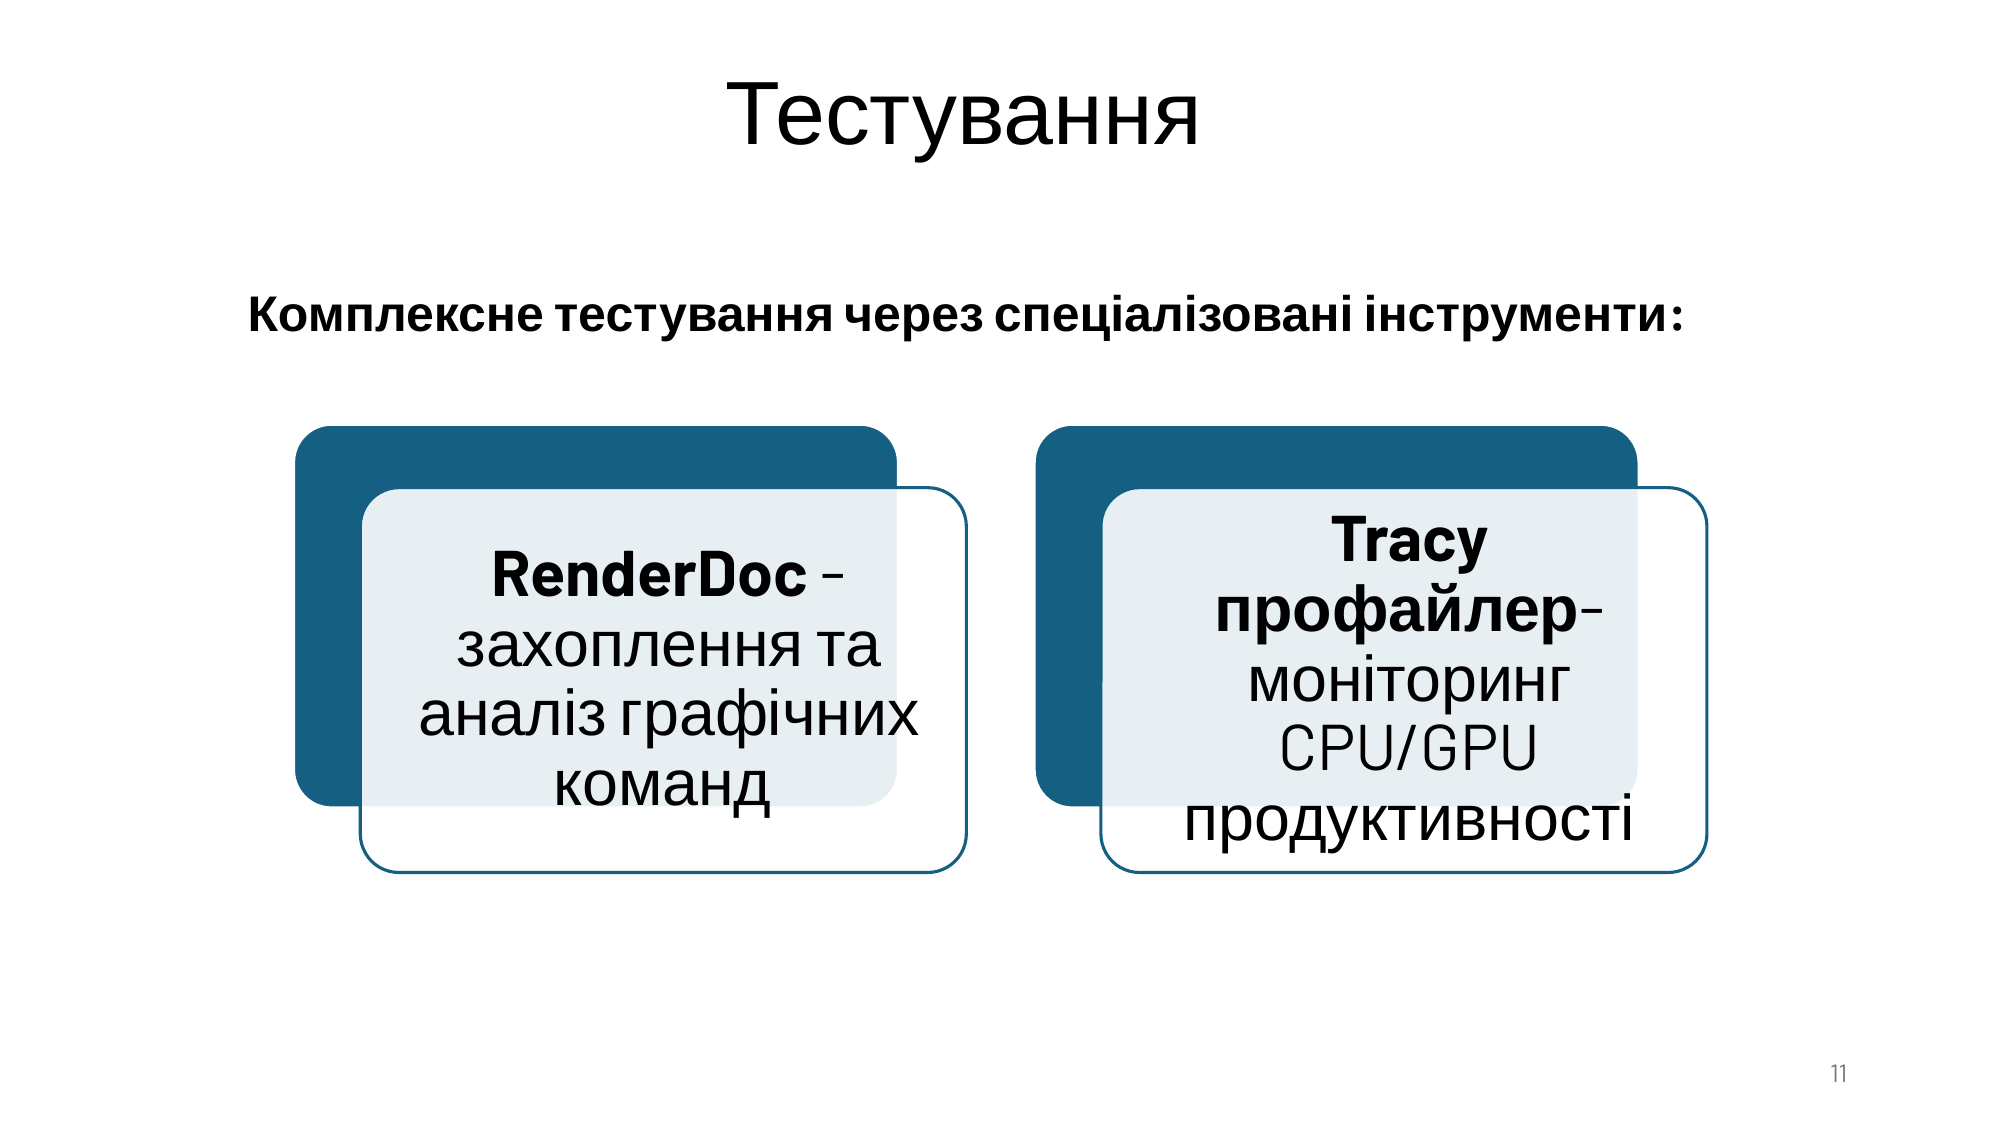

# Тестування
Комплексне тестування через спеціалізовані інструменти:
RenderDoc - захоплення та аналіз графічних команд
Tracy профайлер- моніторинг CPU/GPU продуктивності
11